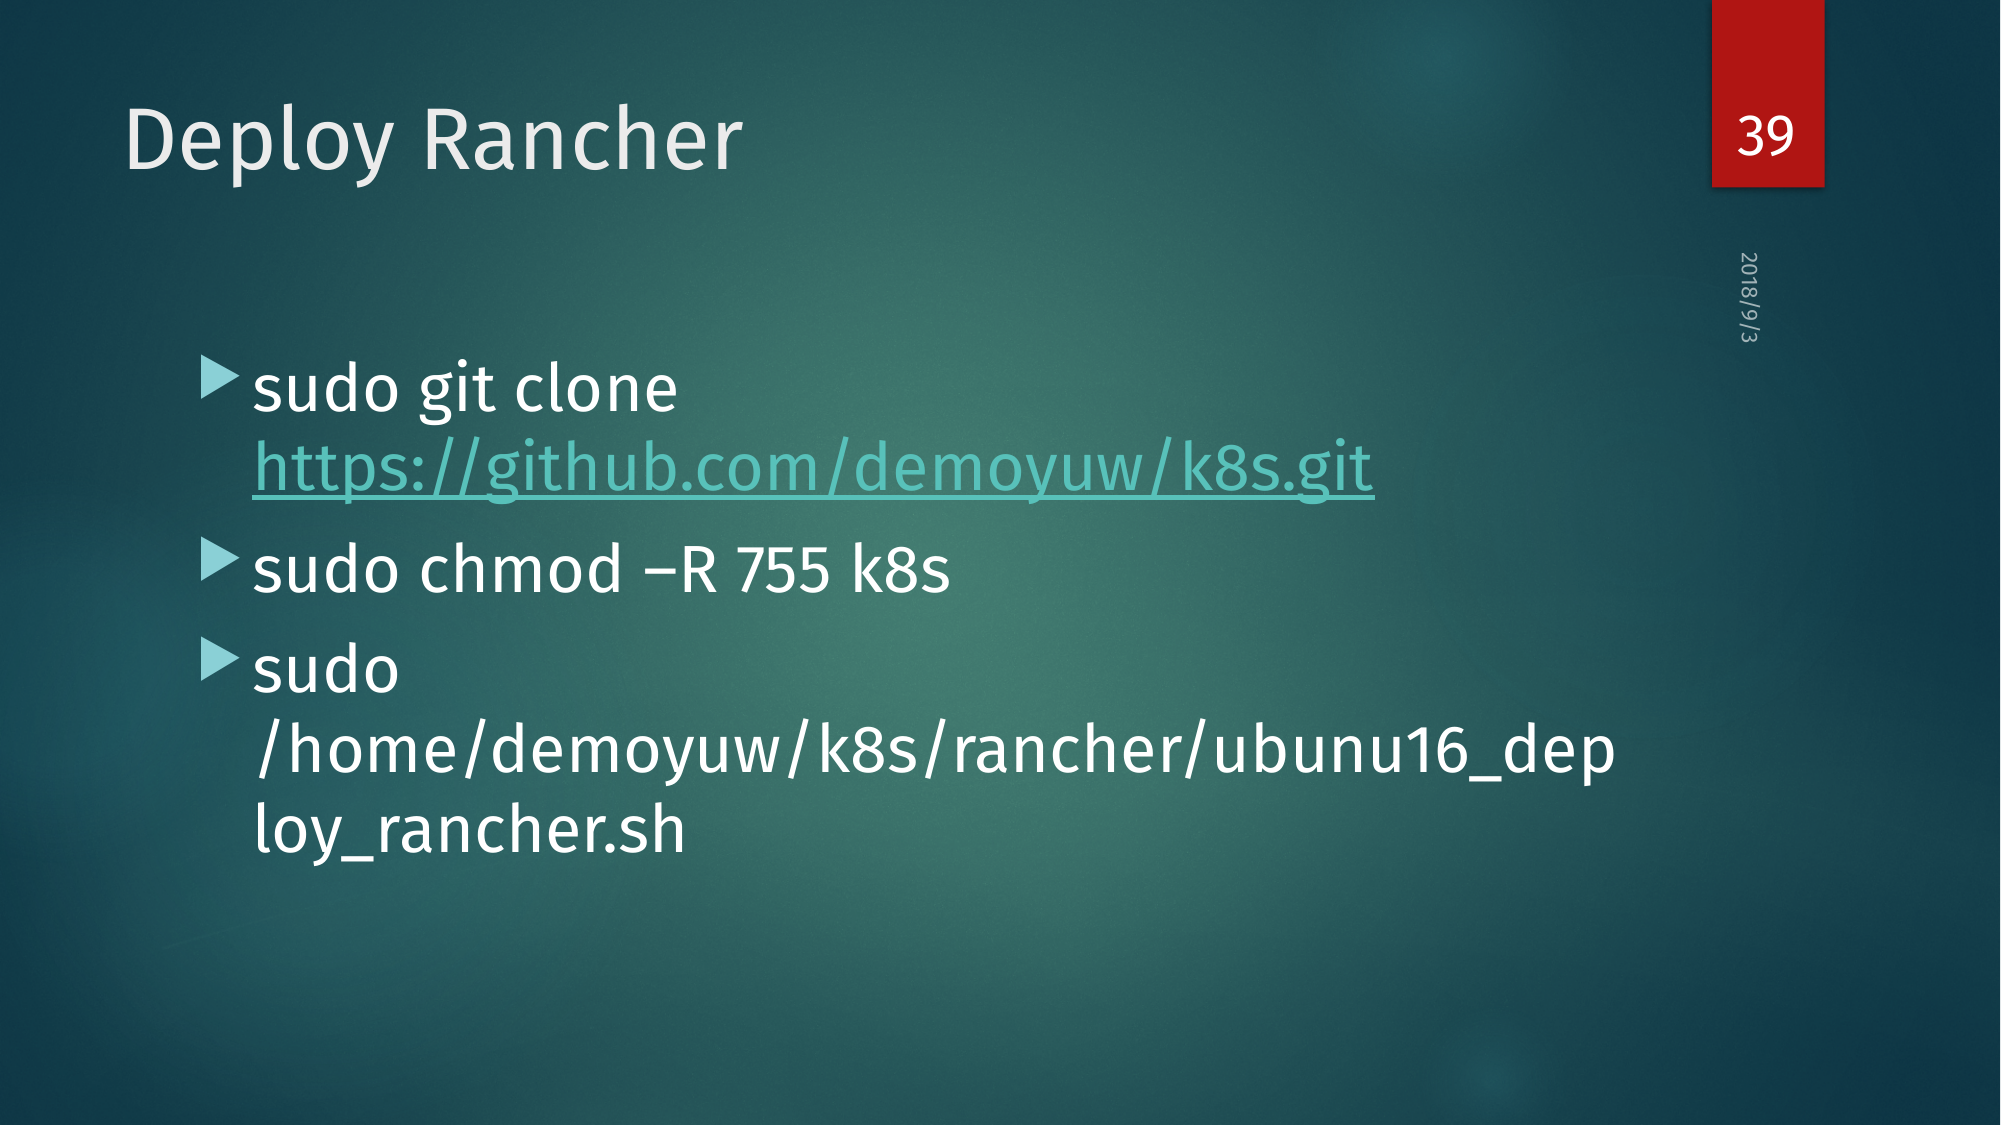

39
# Deploy Rancher
2018/9/3
sudo git clone https://github.com/demoyuw/k8s.git
sudo chmod –R 755 k8s
sudo /home/demoyuw/k8s/rancher/ubunu16_deploy_rancher.sh